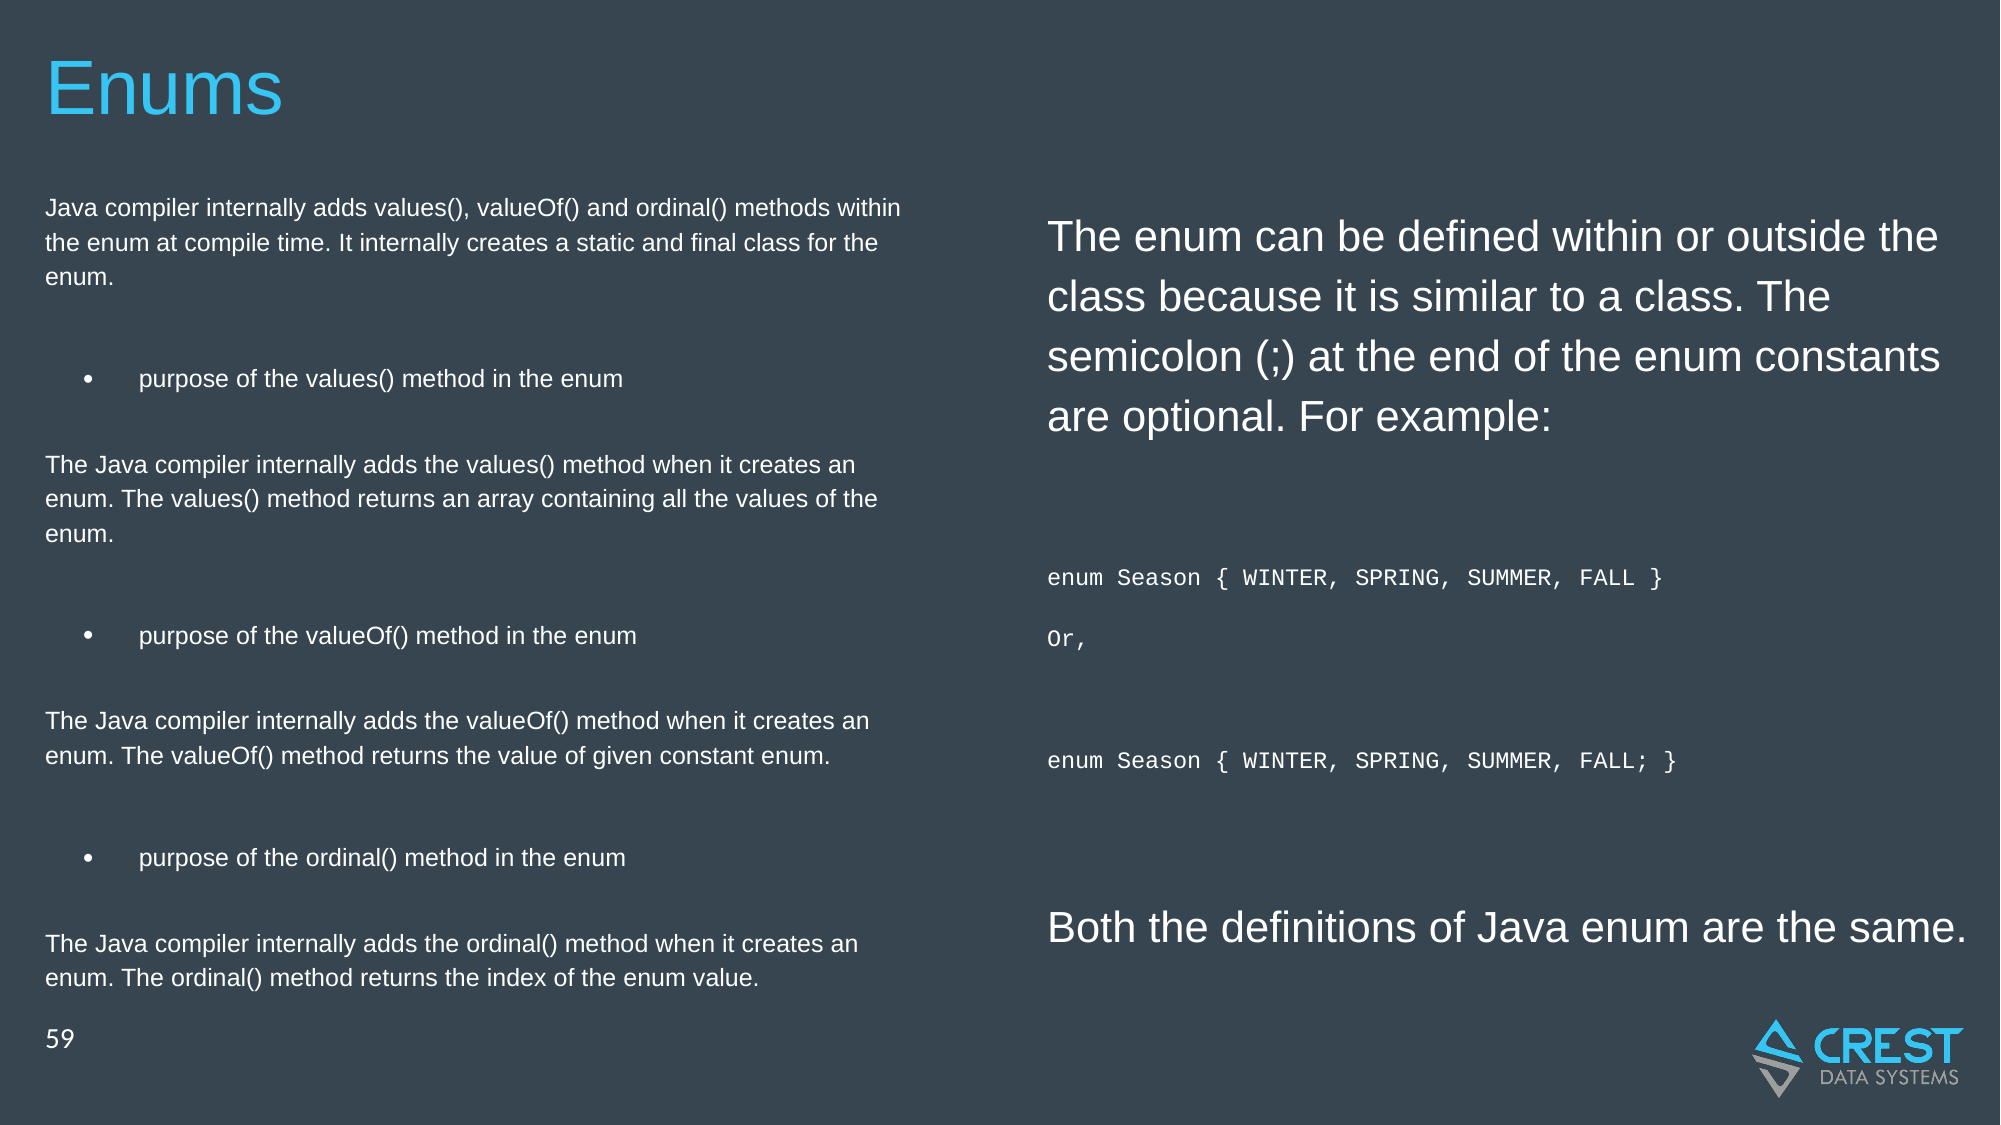

# Enums
Java compiler internally adds values(), valueOf() and ordinal() methods within the enum at compile time. It internally creates a static and final class for the enum.

purpose of the values() method in the enum
The Java compiler internally adds the values() method when it creates an enum. The values() method returns an array containing all the values of the enum.

purpose of the valueOf() method in the enum
The Java compiler internally adds the valueOf() method when it creates an enum. The valueOf() method returns the value of given constant enum.

purpose of the ordinal() method in the enum
The Java compiler internally adds the ordinal() method when it creates an enum. The ordinal() method returns the index of the enum value.

The enum can be defined within or outside the class because it is similar to a class. The semicolon (;) at the end of the enum constants are optional. For example:

enum Season { WINTER, SPRING, SUMMER, FALL }
Or,

enum Season { WINTER, SPRING, SUMMER, FALL; }

Both the definitions of Java enum are the same.

59